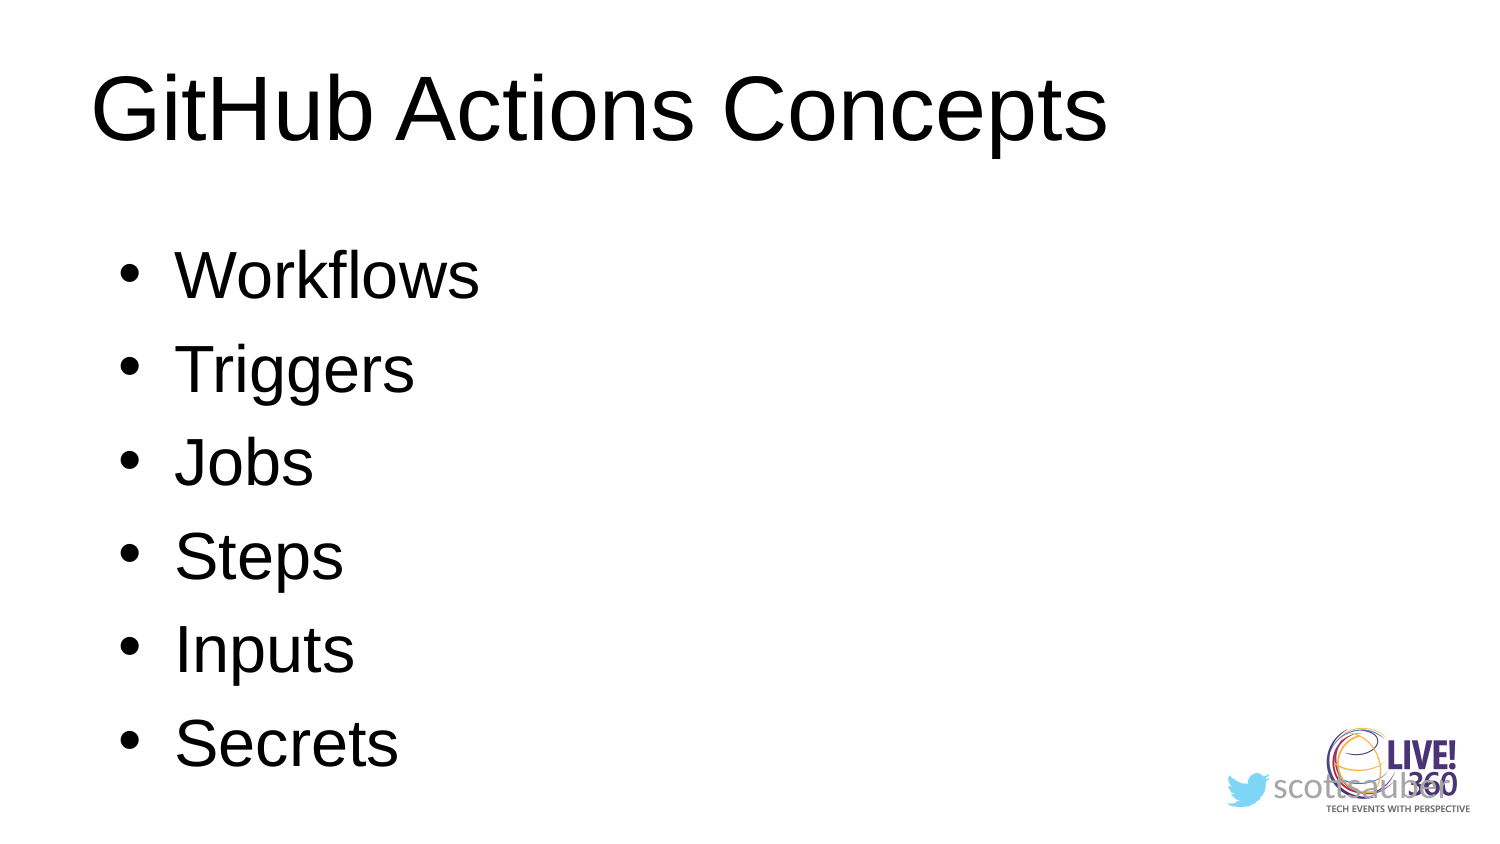

# GitHub Actions Concepts
Workflows
Triggers
Jobs
Steps
Inputs
Secrets
scottsauber